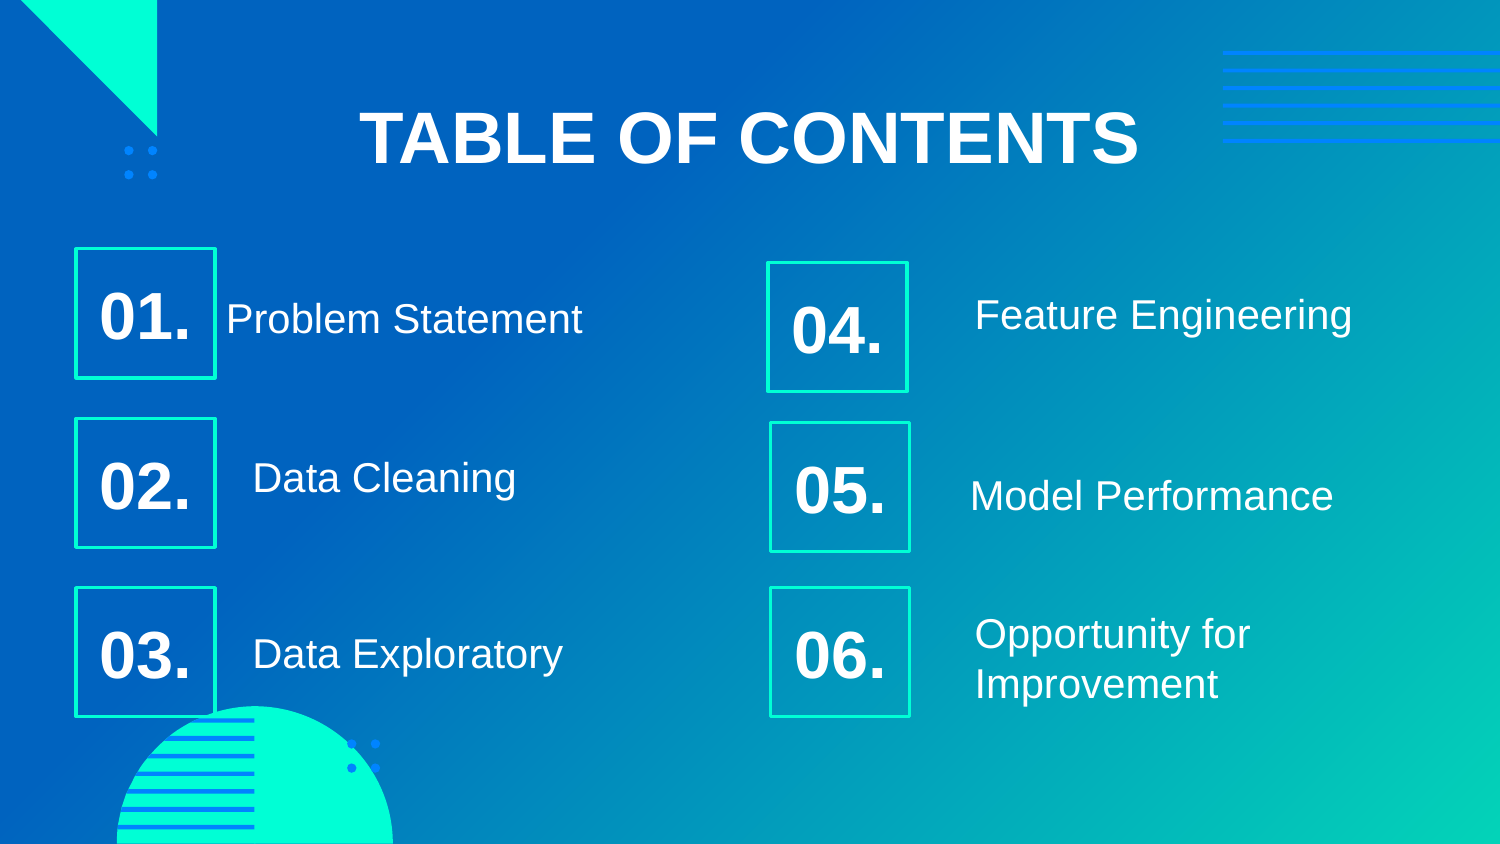

# TABLE OF CONTENTS
01.
04.
Feature Engineering
Problem Statement
02.
05.
Data Cleaning
Model Performance
03.
06.
Opportunity for Improvement
Data Exploratory